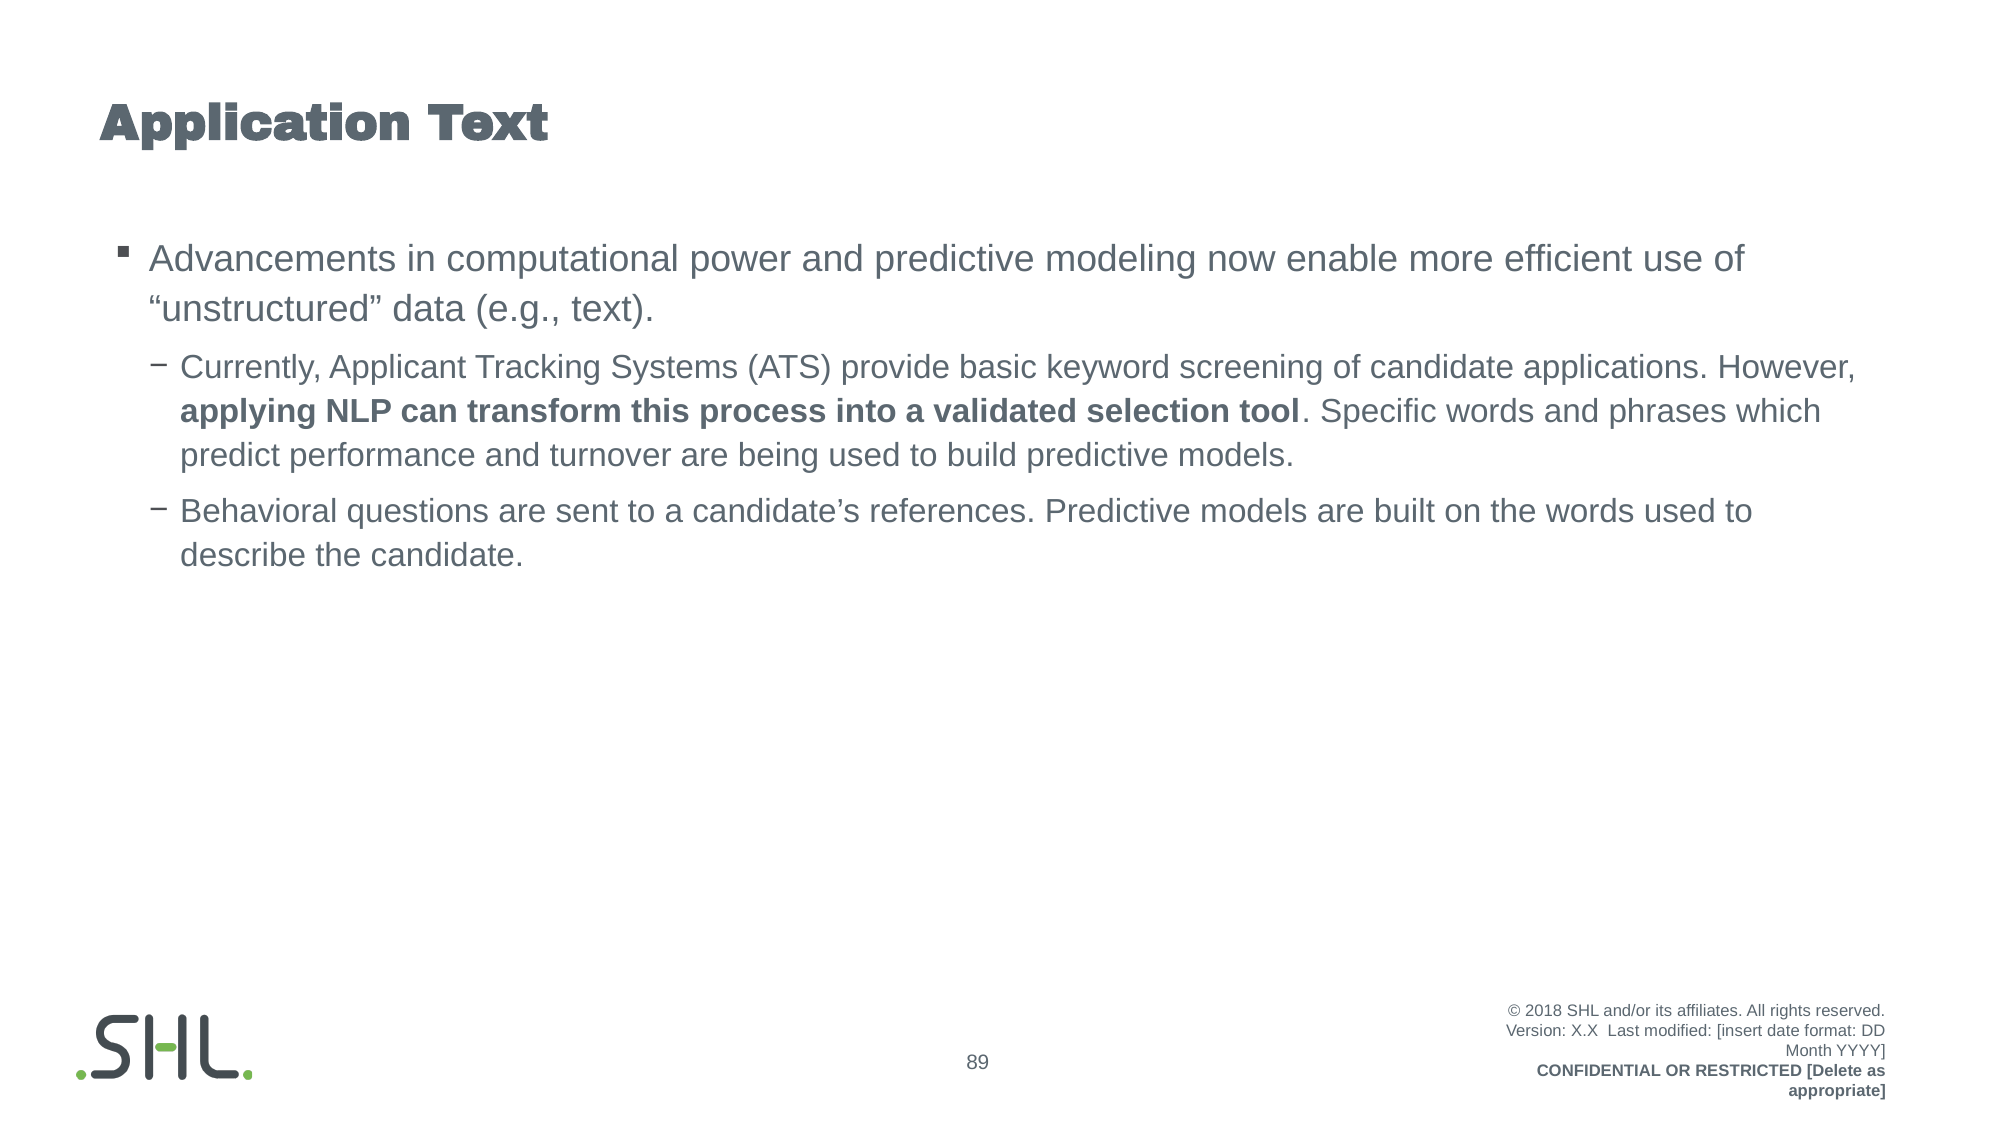

# Application Text
Advancements in computational power and predictive modeling now enable more efficient use of “unstructured” data (e.g., text).
Currently, Applicant Tracking Systems (ATS) provide basic keyword screening of candidate applications. However, applying NLP can transform this process into a validated selection tool. Specific words and phrases which predict performance and turnover are being used to build predictive models.
Behavioral questions are sent to a candidate’s references. Predictive models are built on the words used to describe the candidate.

© 2018 SHL and/or its affiliates. All rights reserved.
Version: X.X  Last modified: [insert date format: DD Month YYYY]
CONFIDENTIAL OR RESTRICTED [Delete as appropriate]